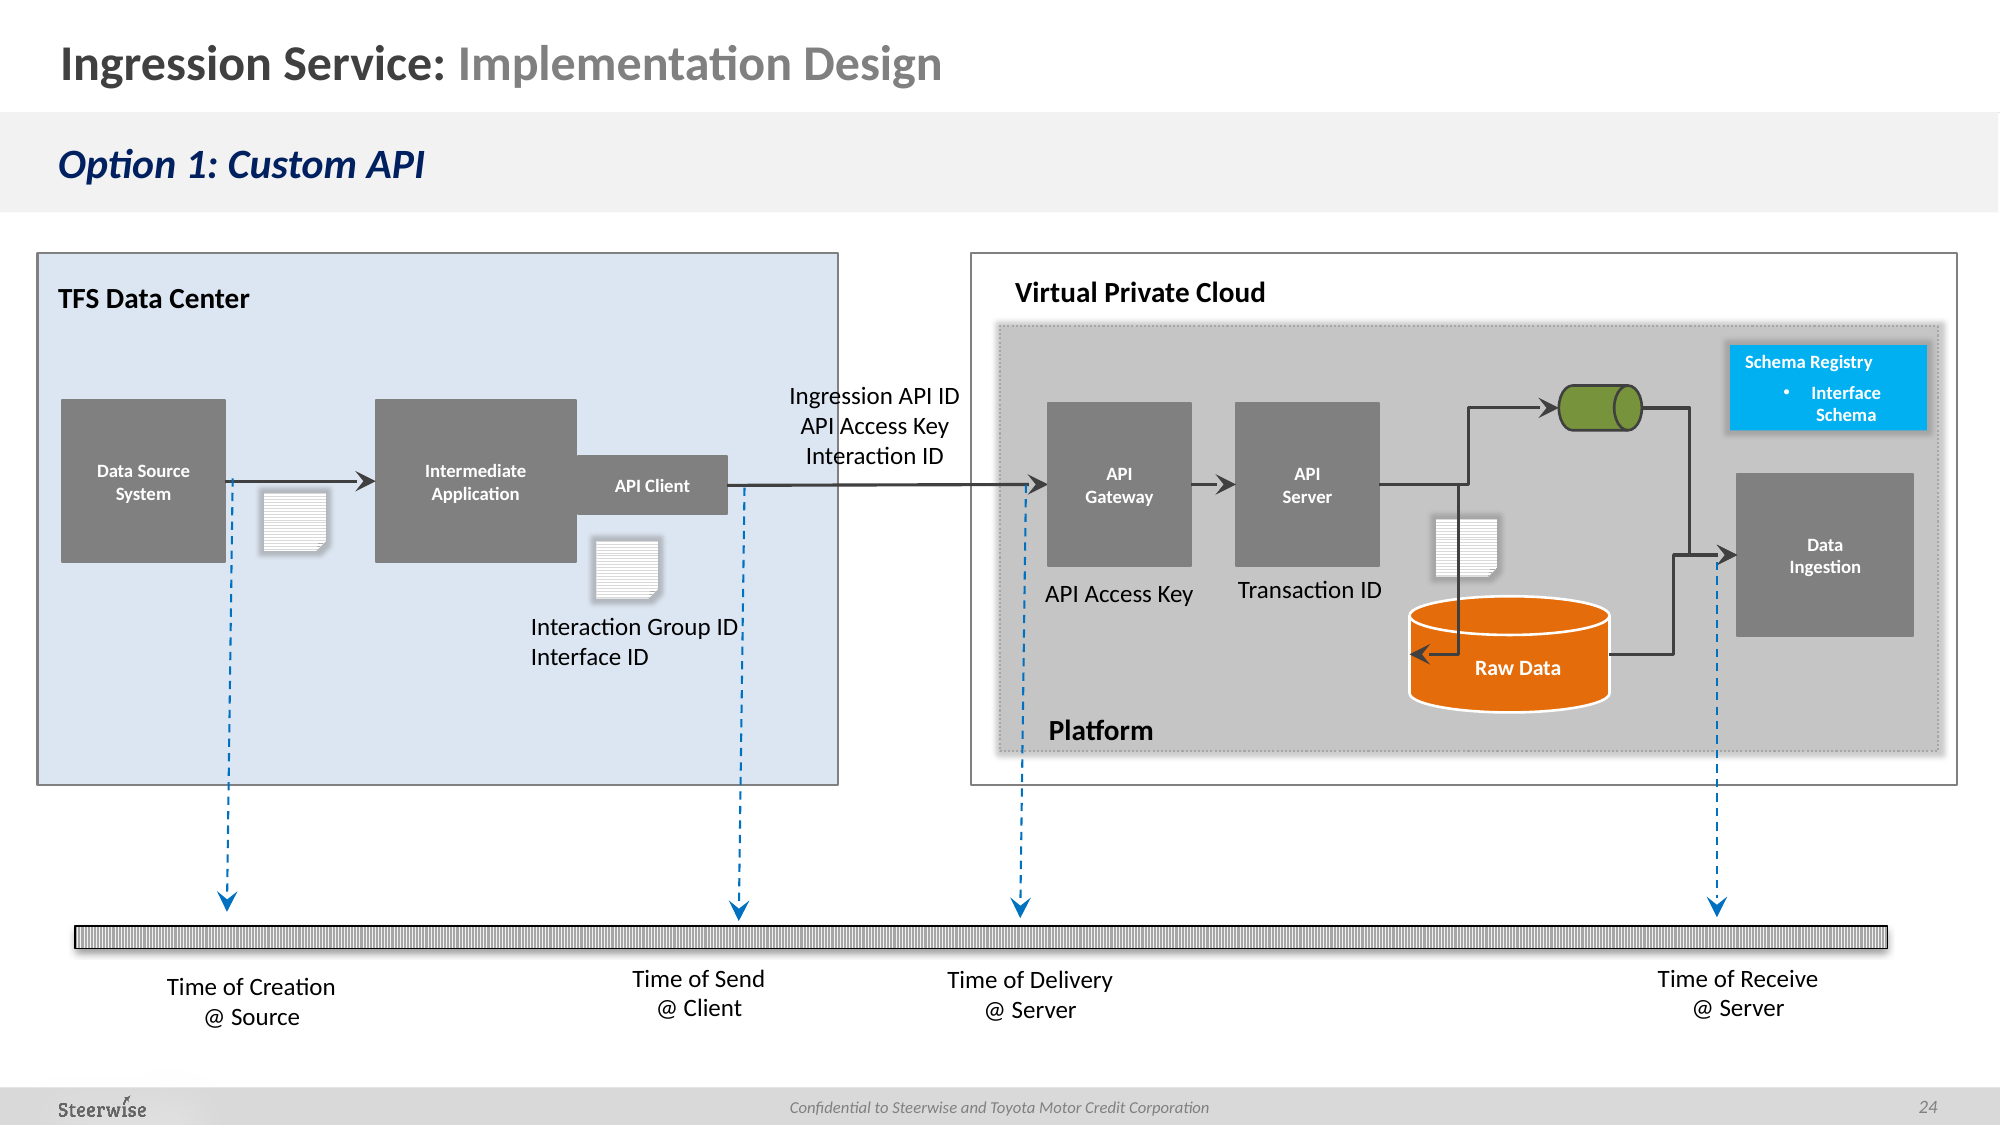

# Ingression Service: Implementation Design
Option 1: Custom API

Virtual Private Cloud
TFS Data Center

Schema Registry
Interface Schema
Ingression API ID
API Access Key
Interaction ID

Data Source
System
Intermediate
Application
API
Gateway
API
Server
API Client
Data
Ingestion

Transaction ID
API Access Key

Interaction Group ID
Interface ID
Raw Data
Platform

Time of Receive
@ Server
Time of Send
@ Client
Time of Delivery
@ Server
Time of Creation
@ Source
24